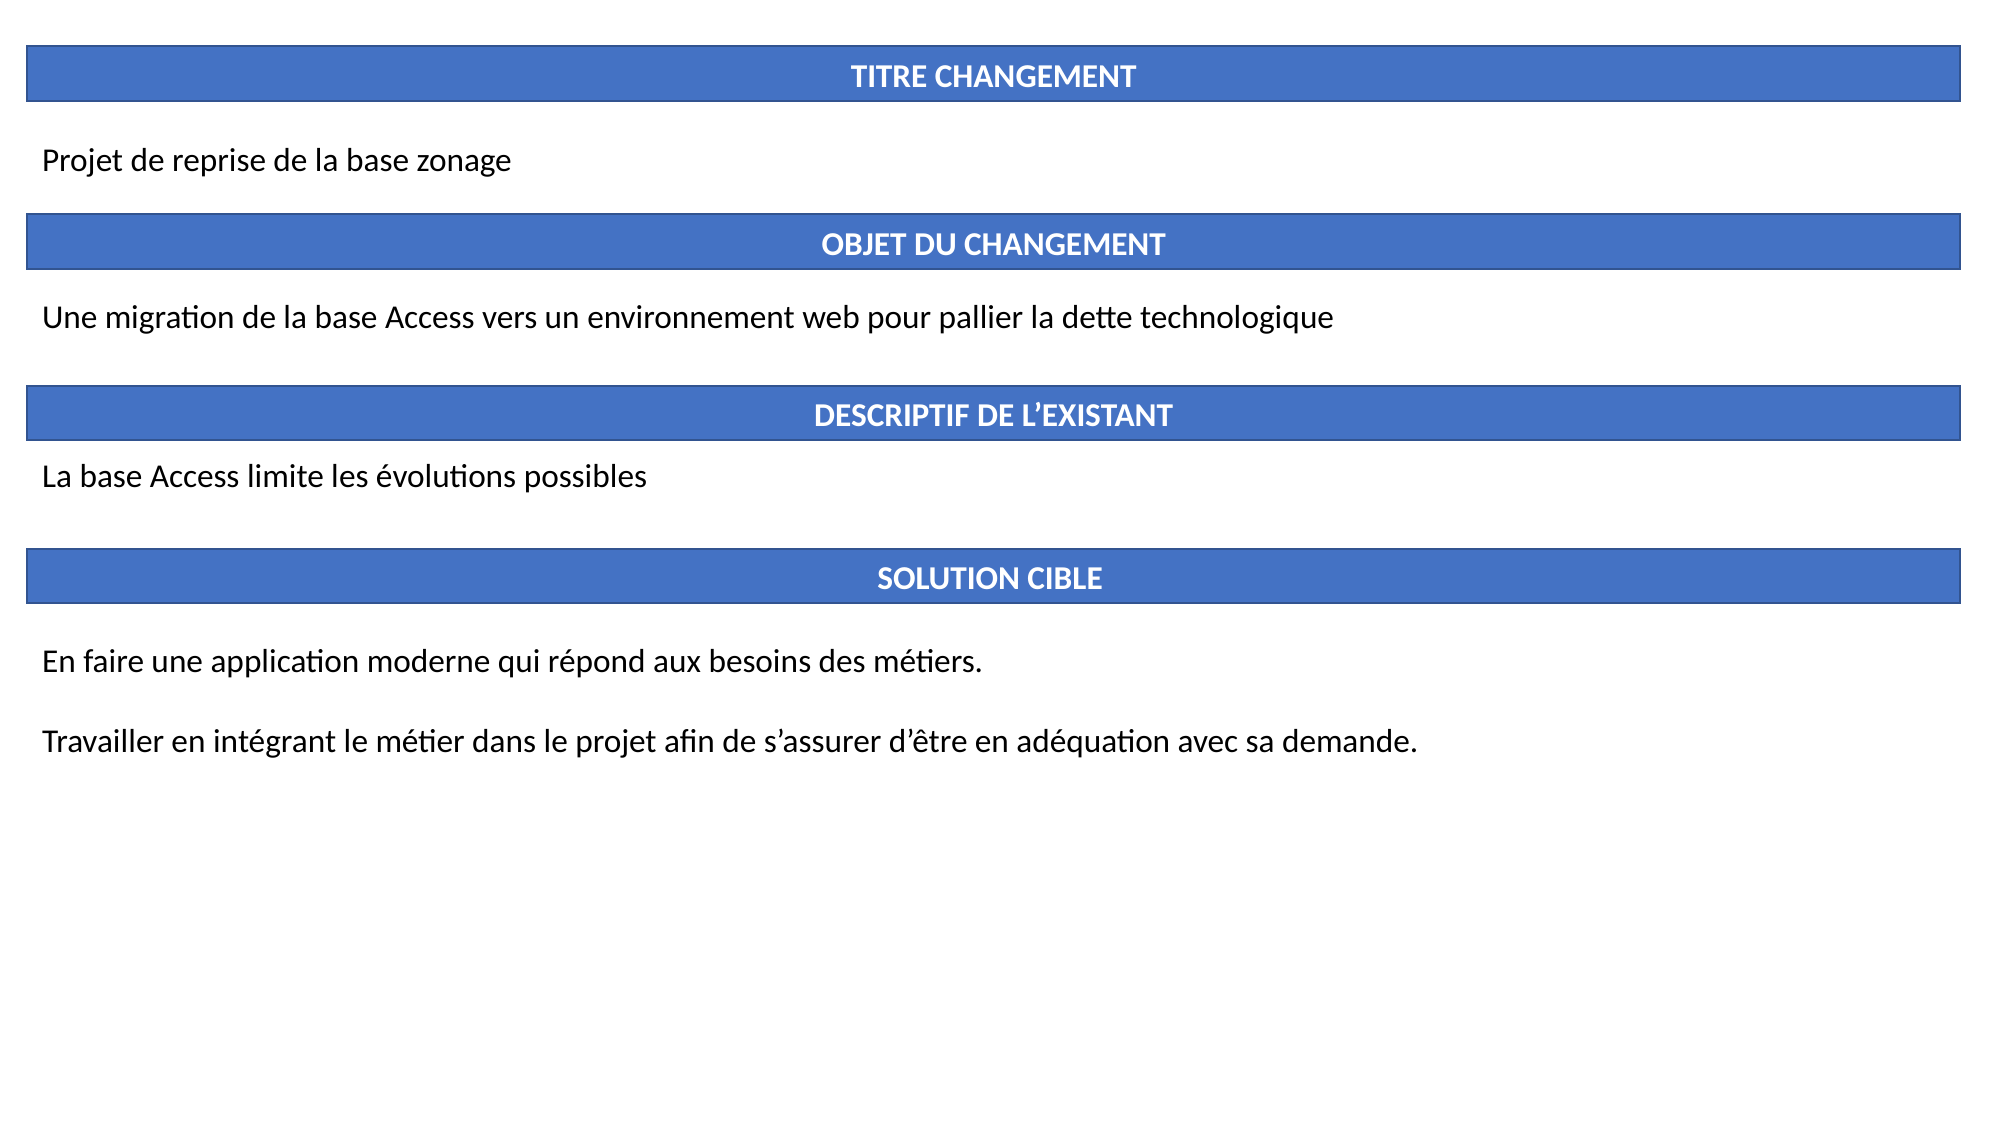

TITRE CHANGEMENT
Projet de reprise de la base zonage
OBJET DU CHANGEMENT
Une migration de la base Access vers un environnement web pour pallier la dette technologique
DESCRIPTIF DE L’EXISTANT
La base Access limite les évolutions possibles

SOLUTION CIBLE
En faire une application moderne qui répond aux besoins des métiers.

Travailler en intégrant le métier dans le projet afin de s’assurer d’être en adéquation avec sa demande.